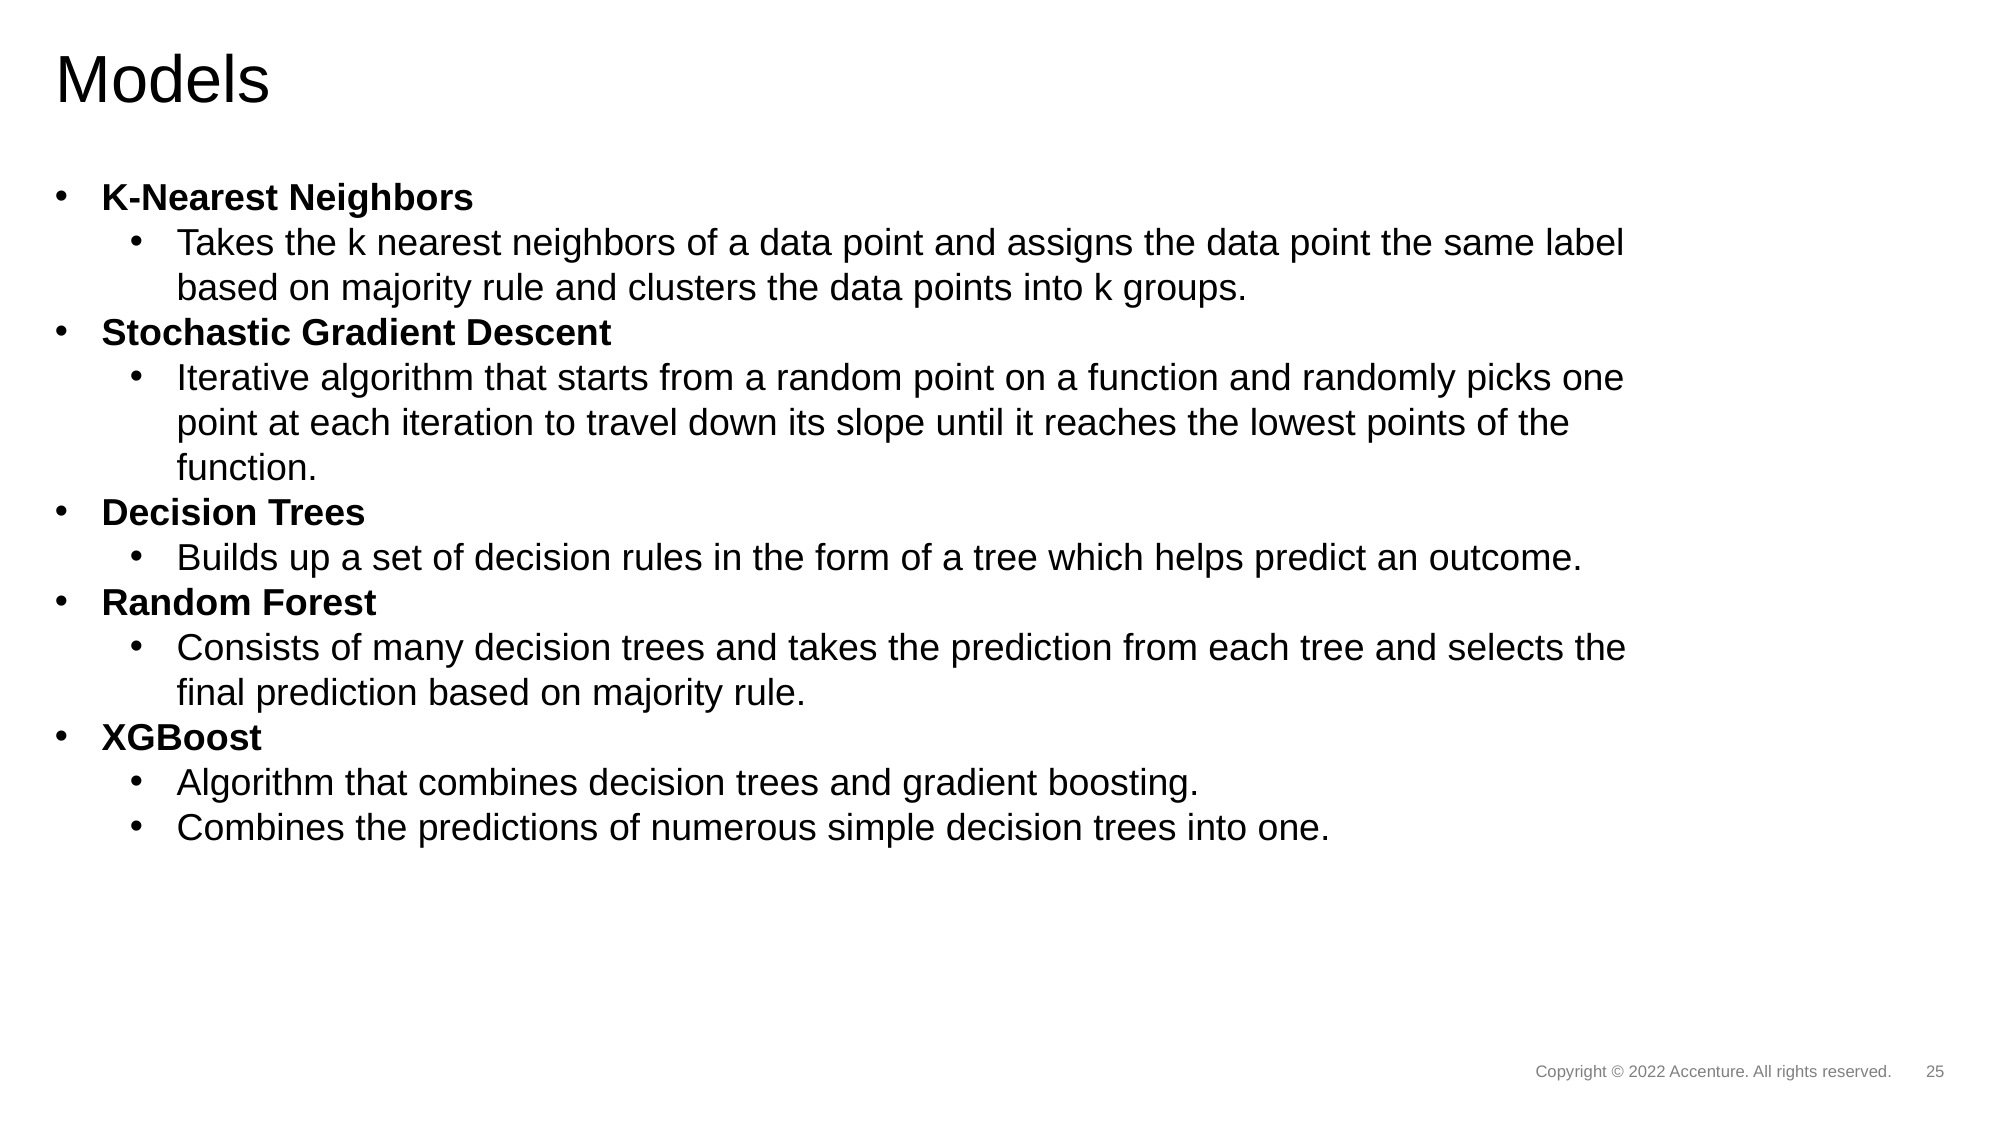

# Models
K-Nearest Neighbors
Takes the k nearest neighbors of a data point and assigns the data point the same label based on majority rule and clusters the data points into k groups.
Stochastic Gradient Descent
Iterative algorithm that starts from a random point on a function and randomly picks one point at each iteration to travel down its slope until it reaches the lowest points of the function.
Decision Trees
Builds up a set of decision rules in the form of a tree which helps predict an outcome.
Random Forest
Consists of many decision trees and takes the prediction from each tree and selects the final prediction based on majority rule.
XGBoost
Algorithm that combines decision trees and gradient boosting.
Combines the predictions of numerous simple decision trees into one.
Copyright © 2022 Accenture. All rights reserved.
25